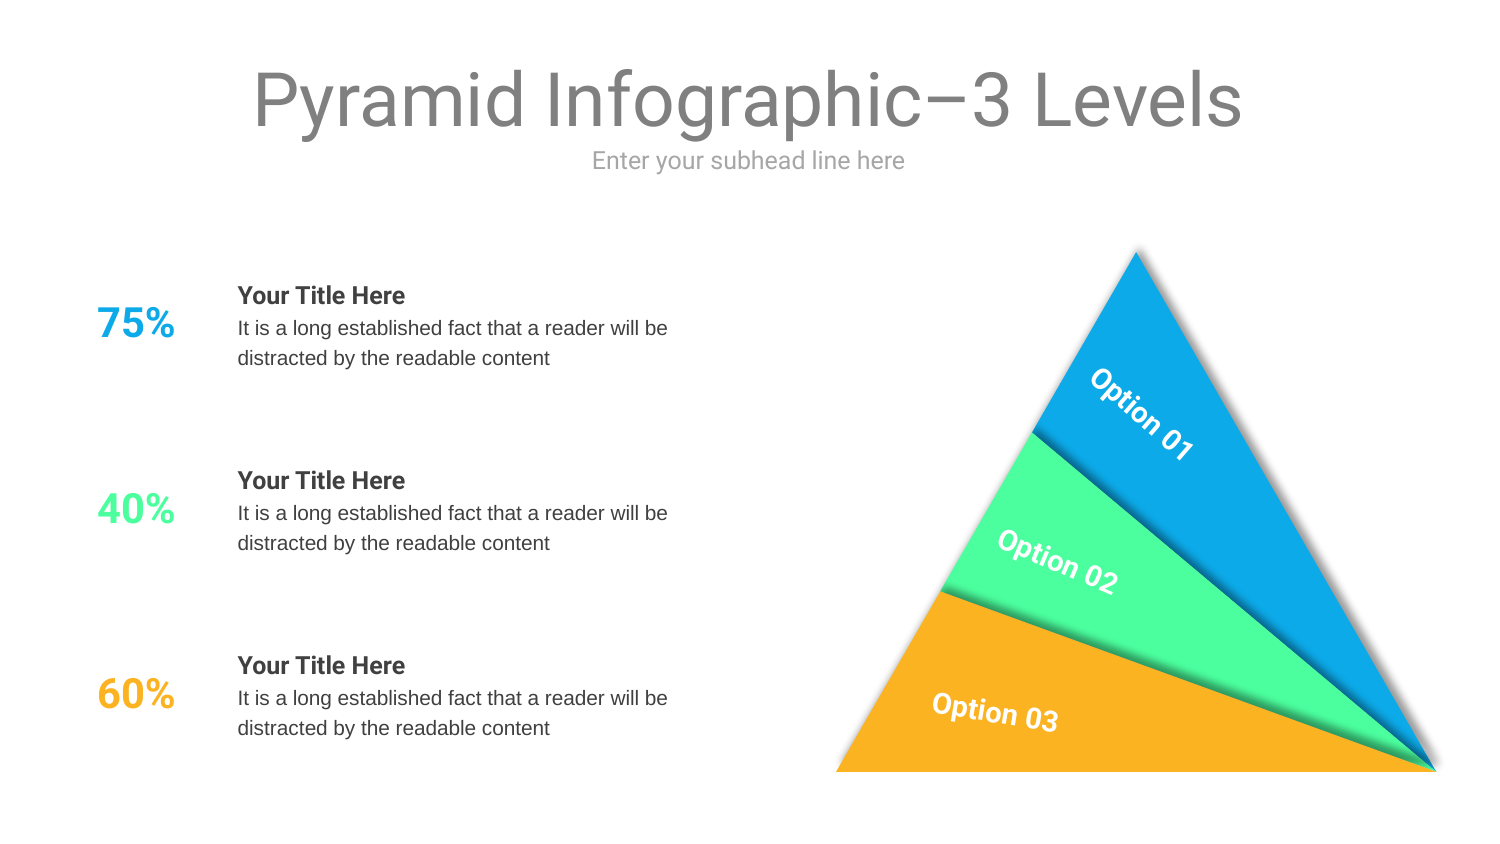

# Pyramid Infographic–3 Levels
Enter your subhead line here

Your Title Here
It is a long established fact that a reader will be distracted by the readable content
75%
Option 01
Your Title Here
It is a long established fact that a reader will be distracted by the readable content
40%
Option 02
Your Title Here
It is a long established fact that a reader will be distracted by the readable content
60%
Option 03